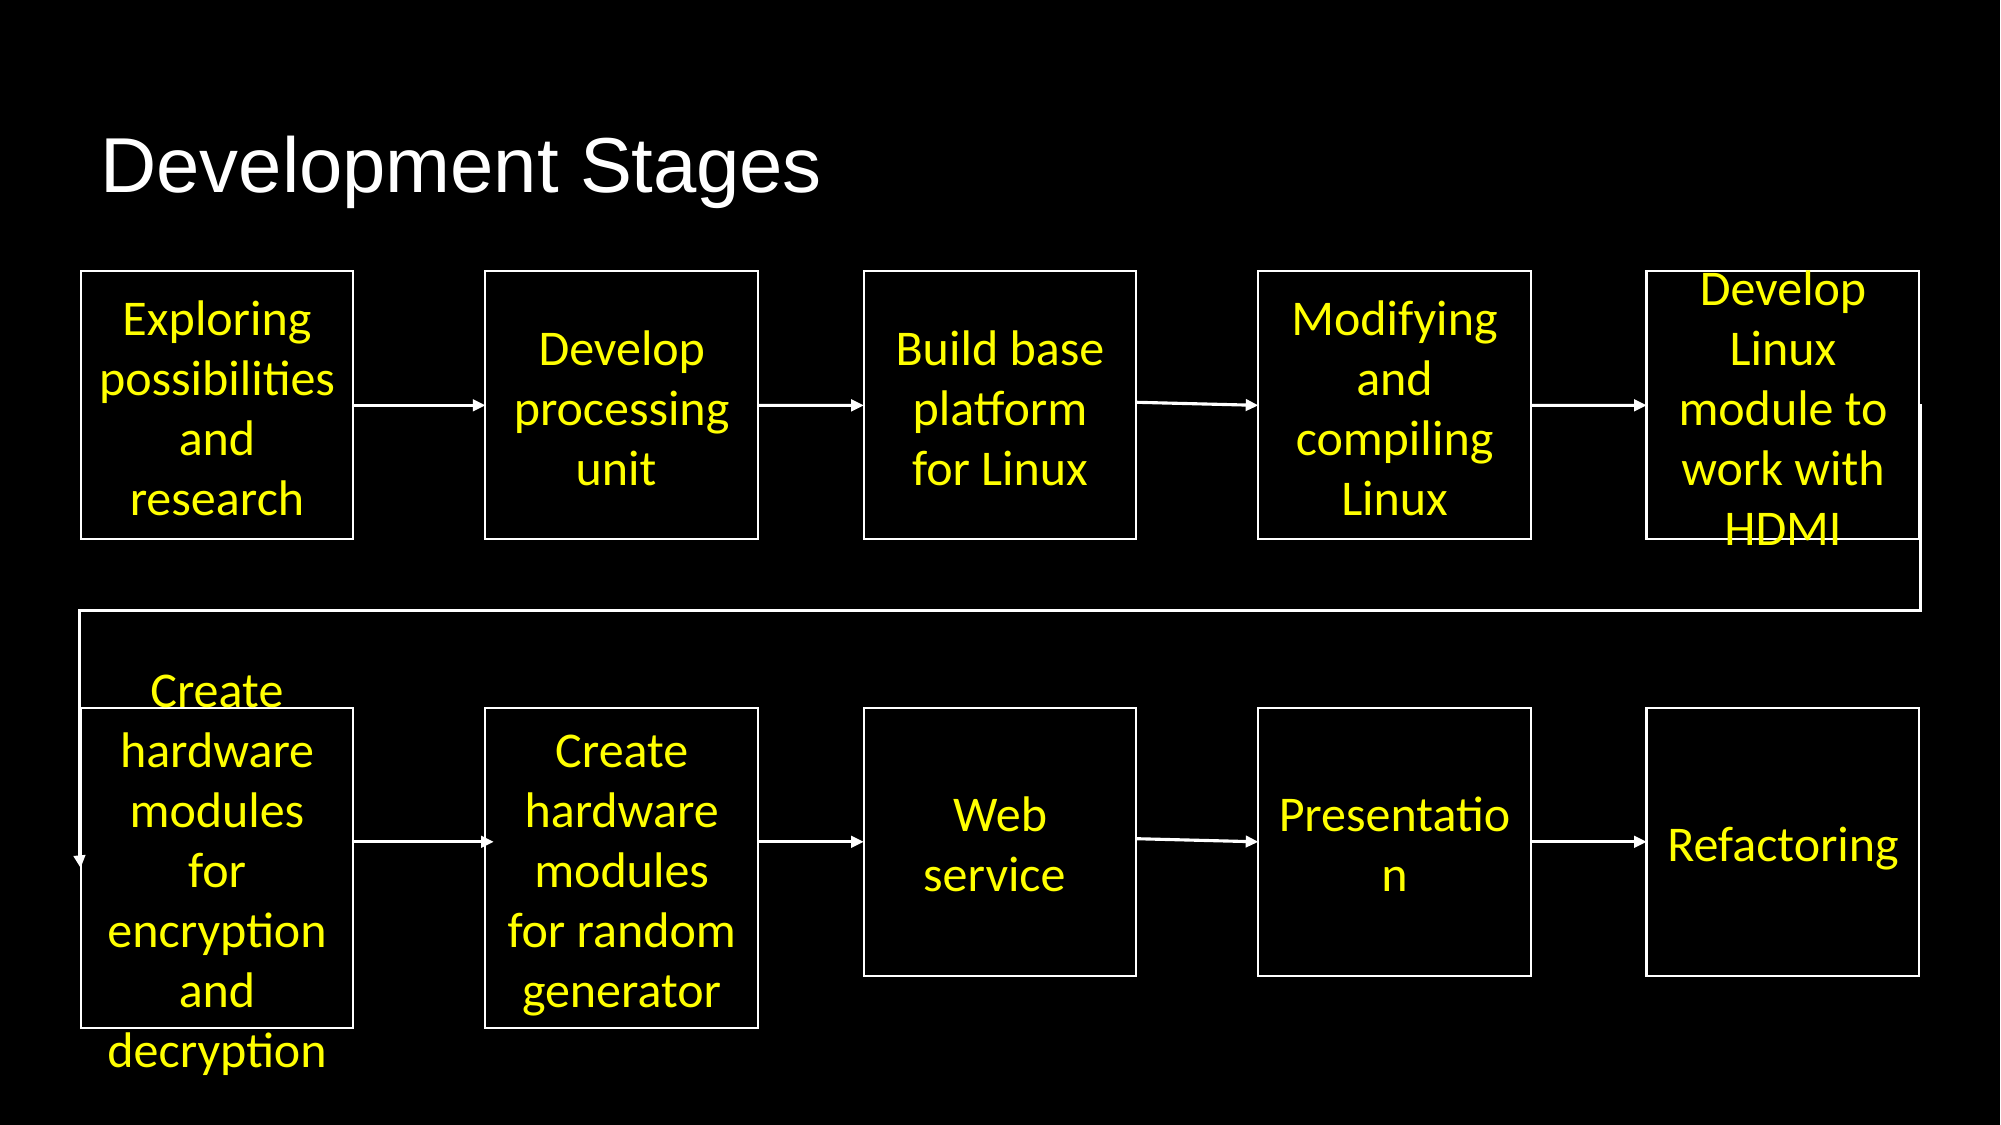

Development Stages
Exploring possibilities
and research
Develop processing unit
Build base platform for Linux

Modifying and compiling Linux

Develop Linux module to work with HDMI
Create hardware modules for encryption and decryption
Create hardware modules for random generator
Web service
Presentation
Refactoring